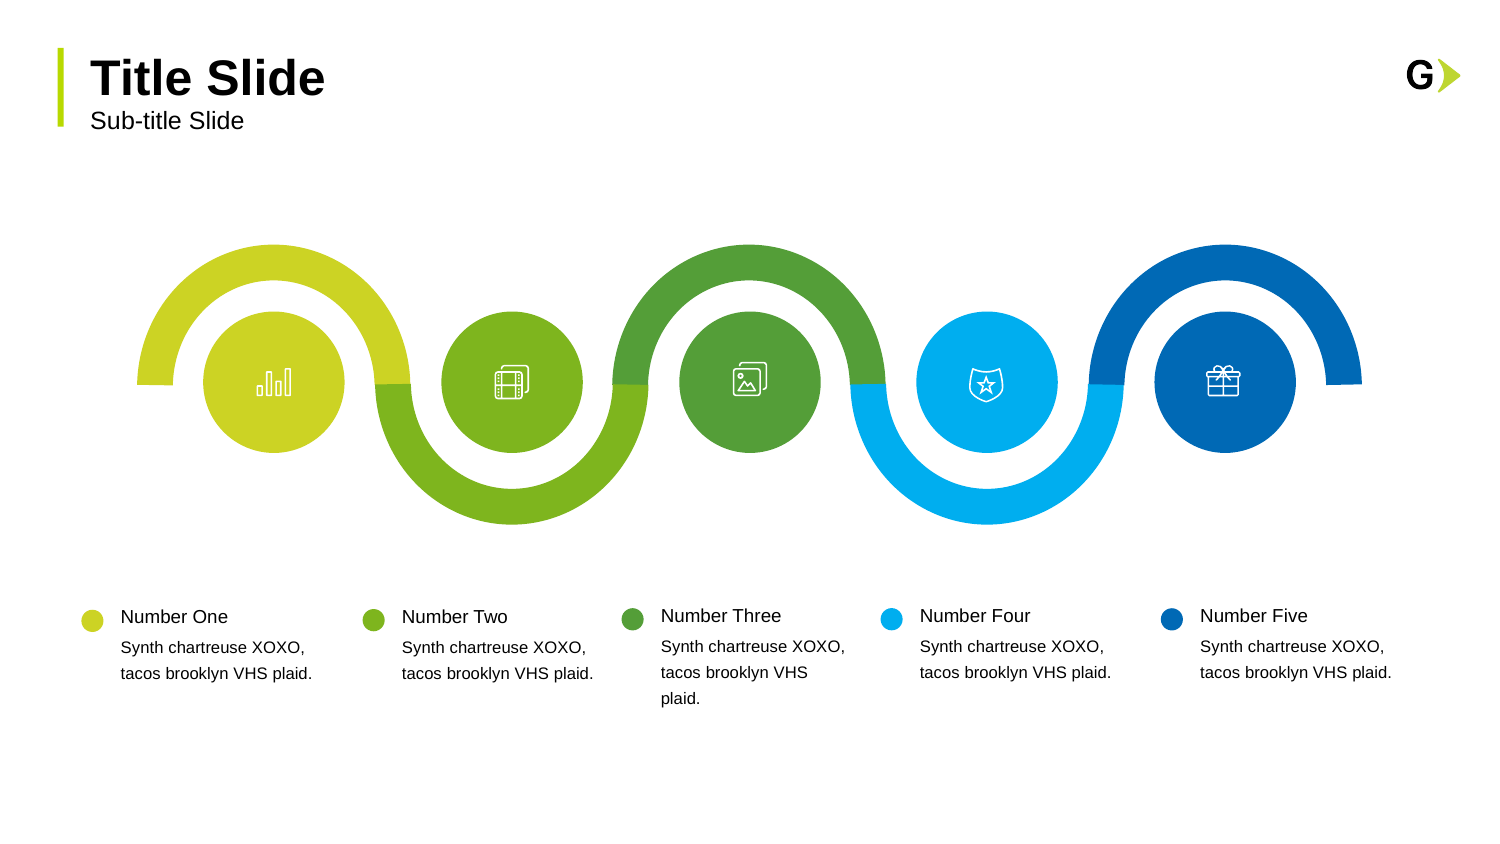

Title Slide
Sub-title Slide

Number Four

Synth chartreuse XOXO, tacos brooklyn VHS plaid.
Number Three

Synth chartreuse XOXO, tacos brooklyn VHS plaid.
Number Five

Synth chartreuse XOXO, tacos brooklyn VHS plaid.
Number Two

Synth chartreuse XOXO, tacos brooklyn VHS plaid.
Number One

Synth chartreuse XOXO, tacos brooklyn VHS plaid.